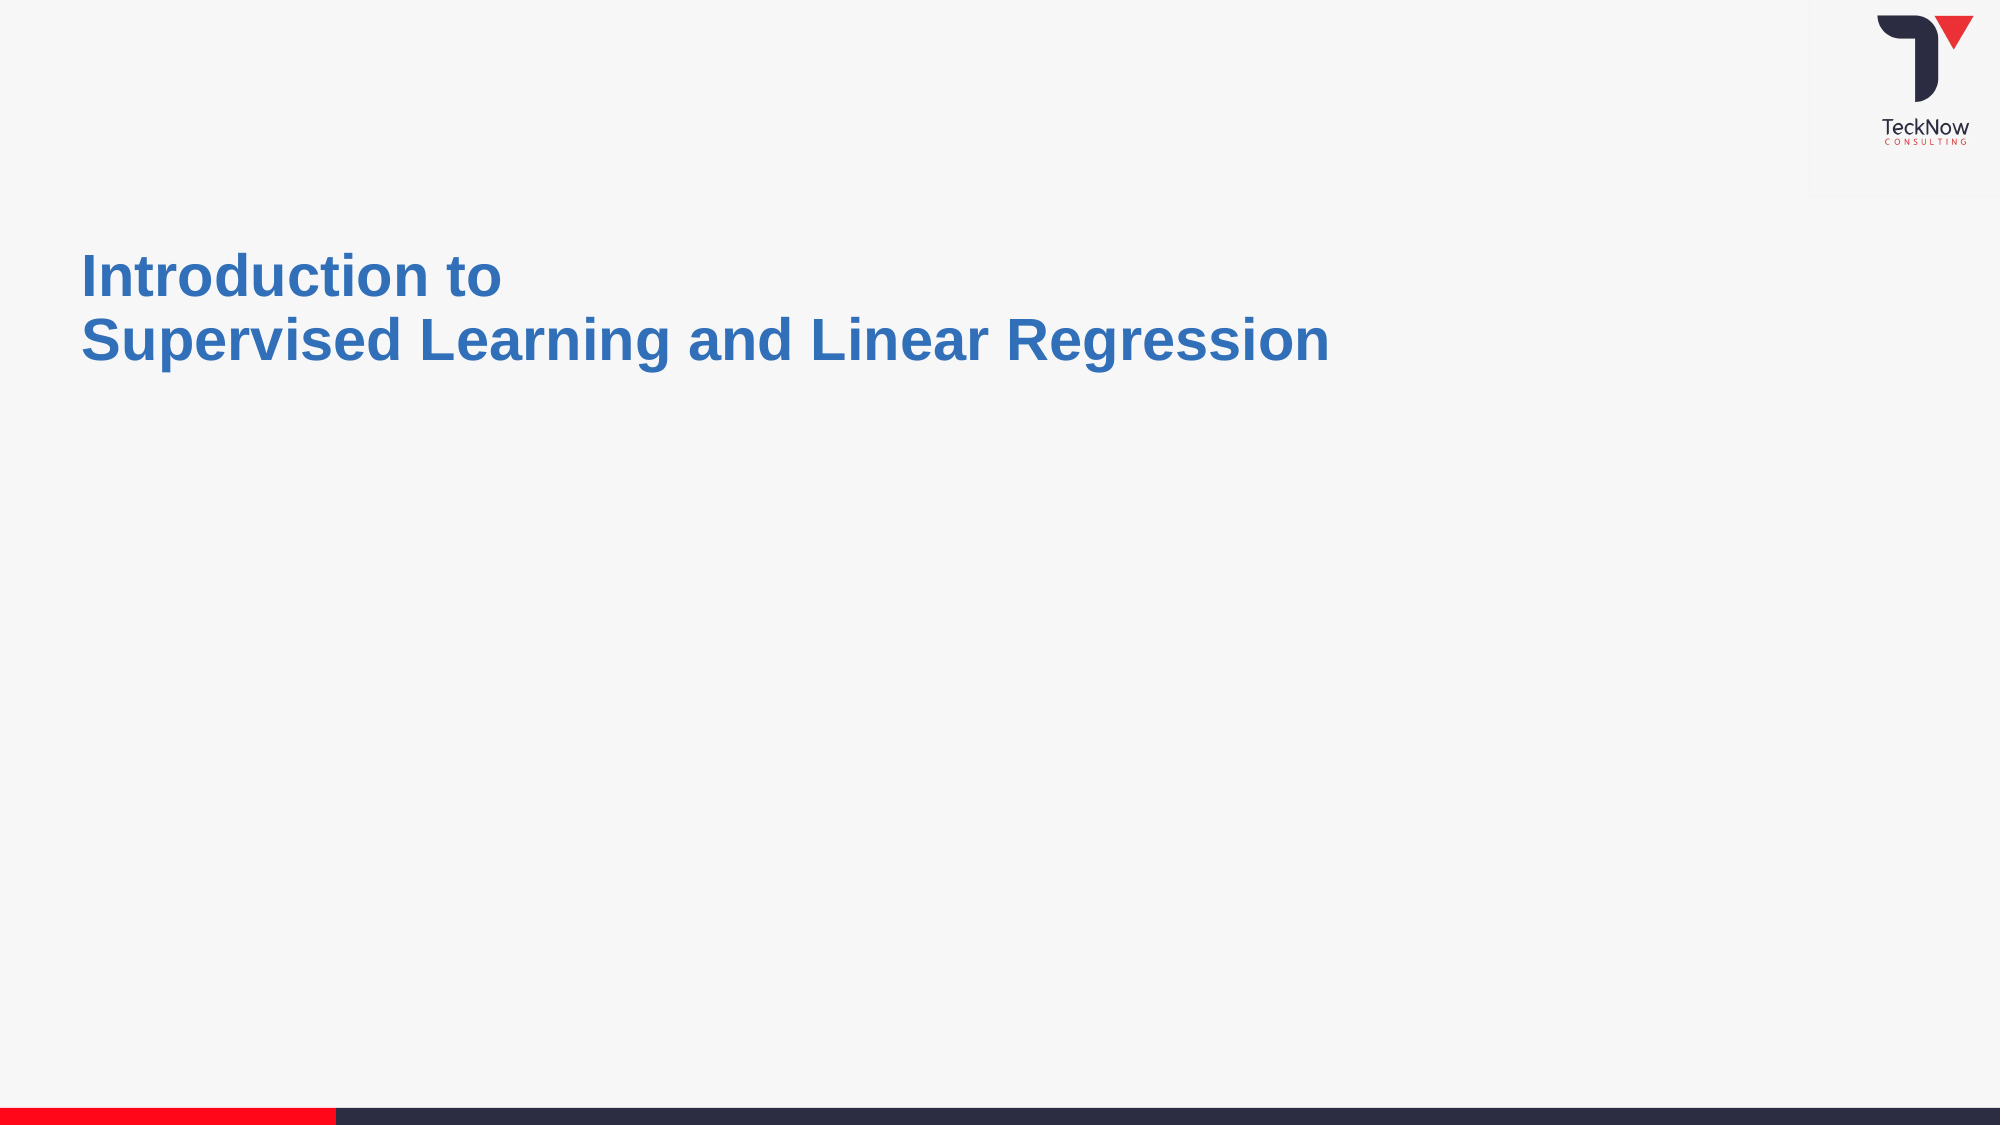

# Introduction to Supervised Learning and Linear Regression